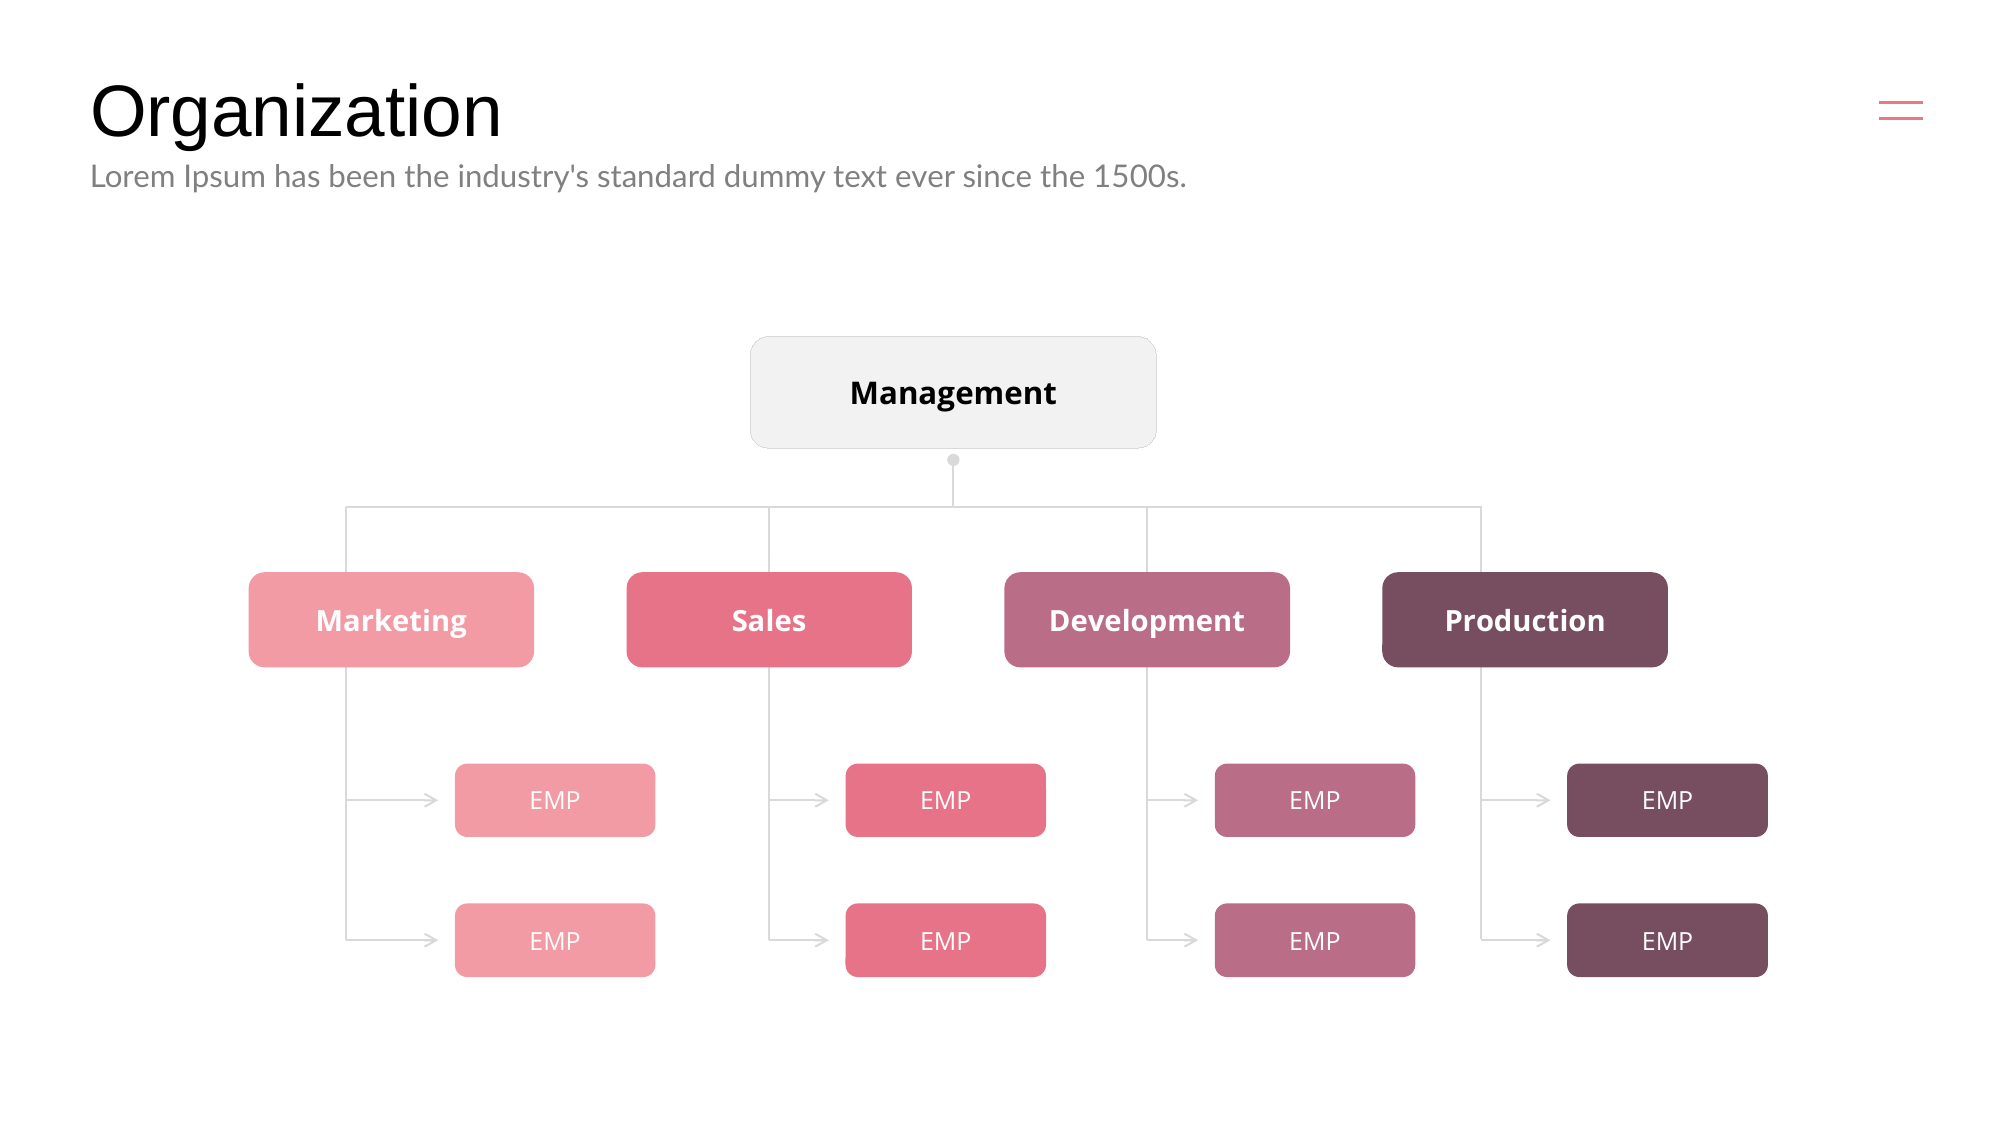

# Organization
Lorem Ipsum has been the industry's standard dummy text ever since the 1500s.

Management

Marketing
Sales
Development
Production

EMP
EMP
EMP
EMP

EMP
EMP
EMP
EMP